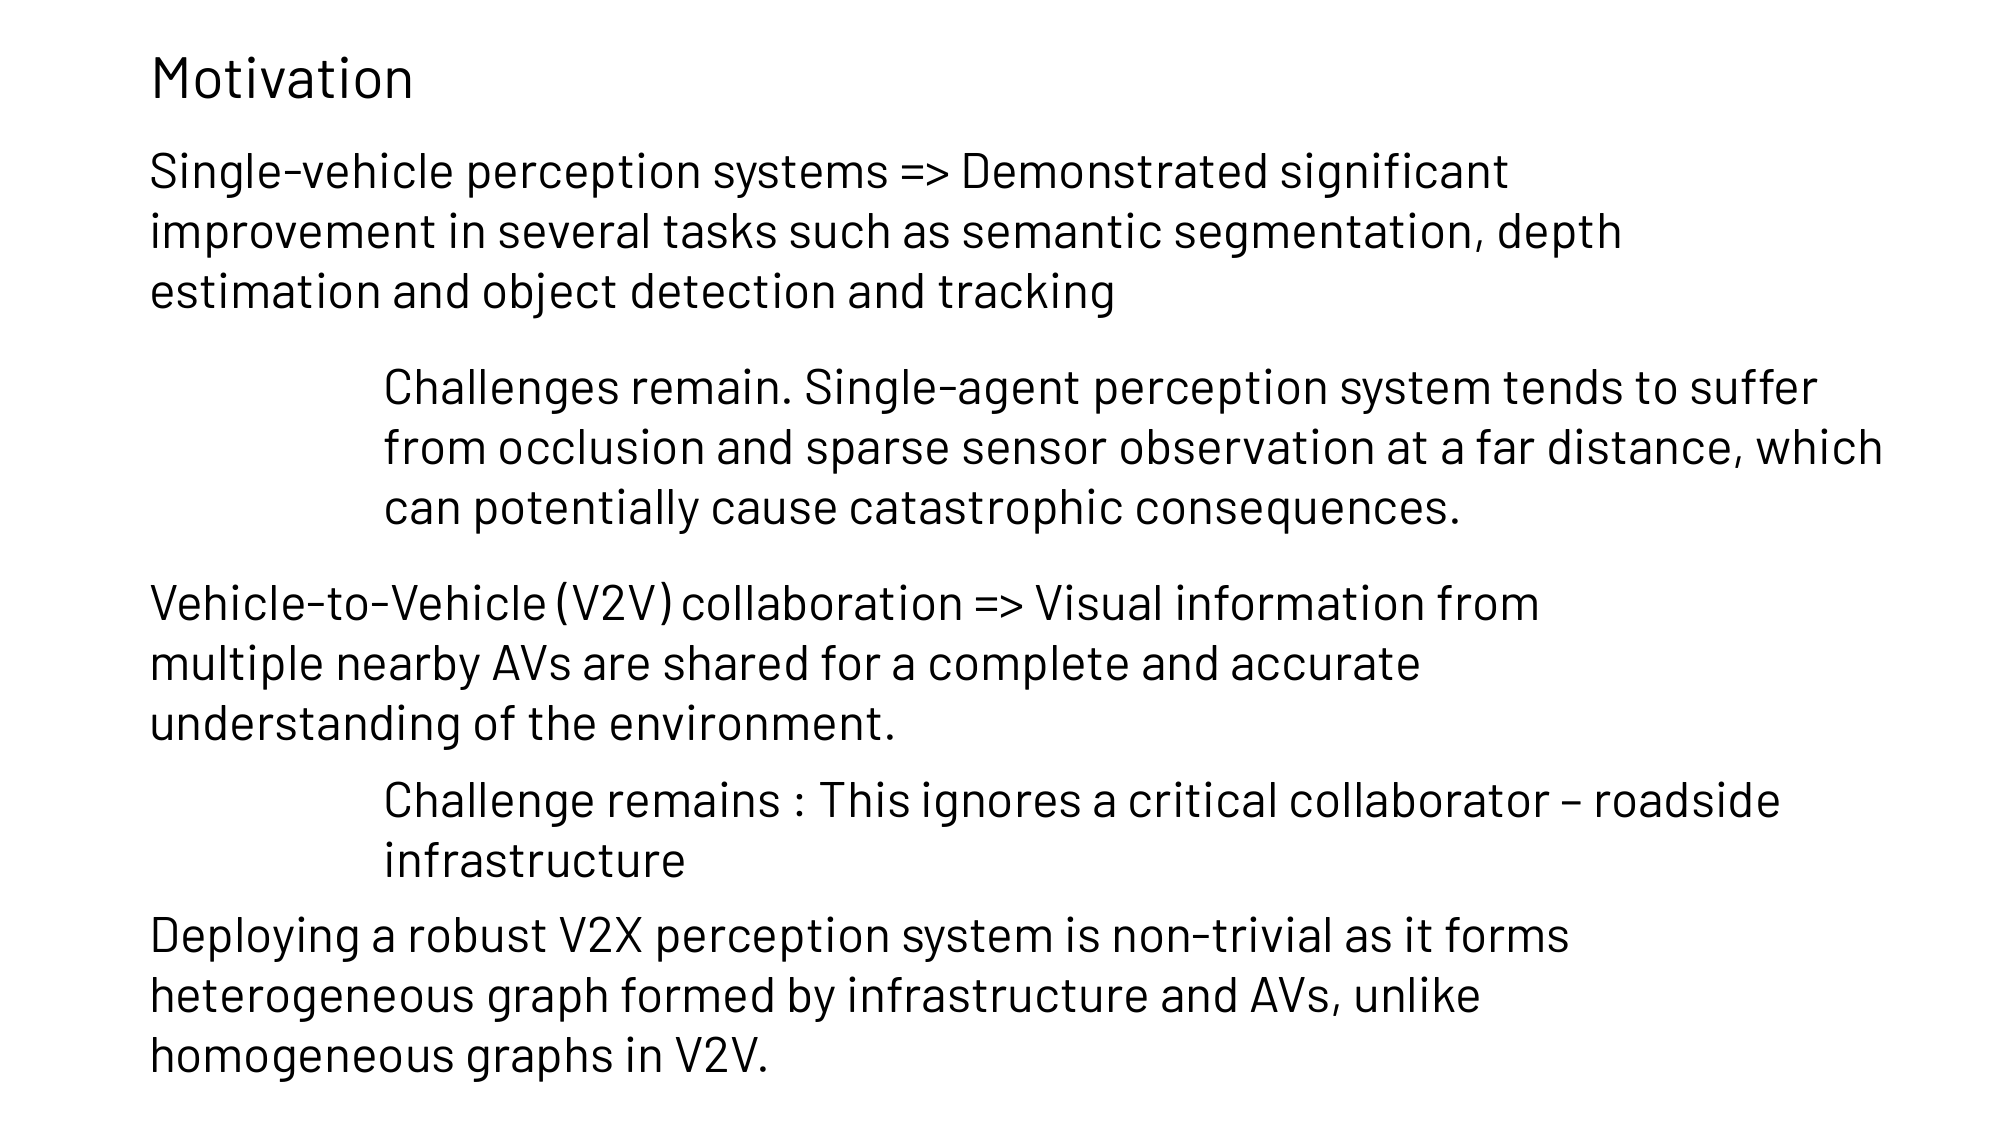

Motivation
Single-vehicle perception systems => Demonstrated significant improvement in several tasks such as semantic segmentation, depth estimation and object detection and tracking
Challenges remain. Single-agent perception system tends to suffer from occlusion and sparse sensor observation at a far distance, which can potentially cause catastrophic consequences.
Vehicle-to-Vehicle (V2V) collaboration => Visual information from multiple nearby AVs are shared for a complete and accurate understanding of the environment.
Challenge remains : This ignores a critical collaborator – roadside infrastructure
Deploying a robust V2X perception system is non-trivial as it forms heterogeneous graph formed by infrastructure and AVs, unlike homogeneous graphs in V2V.